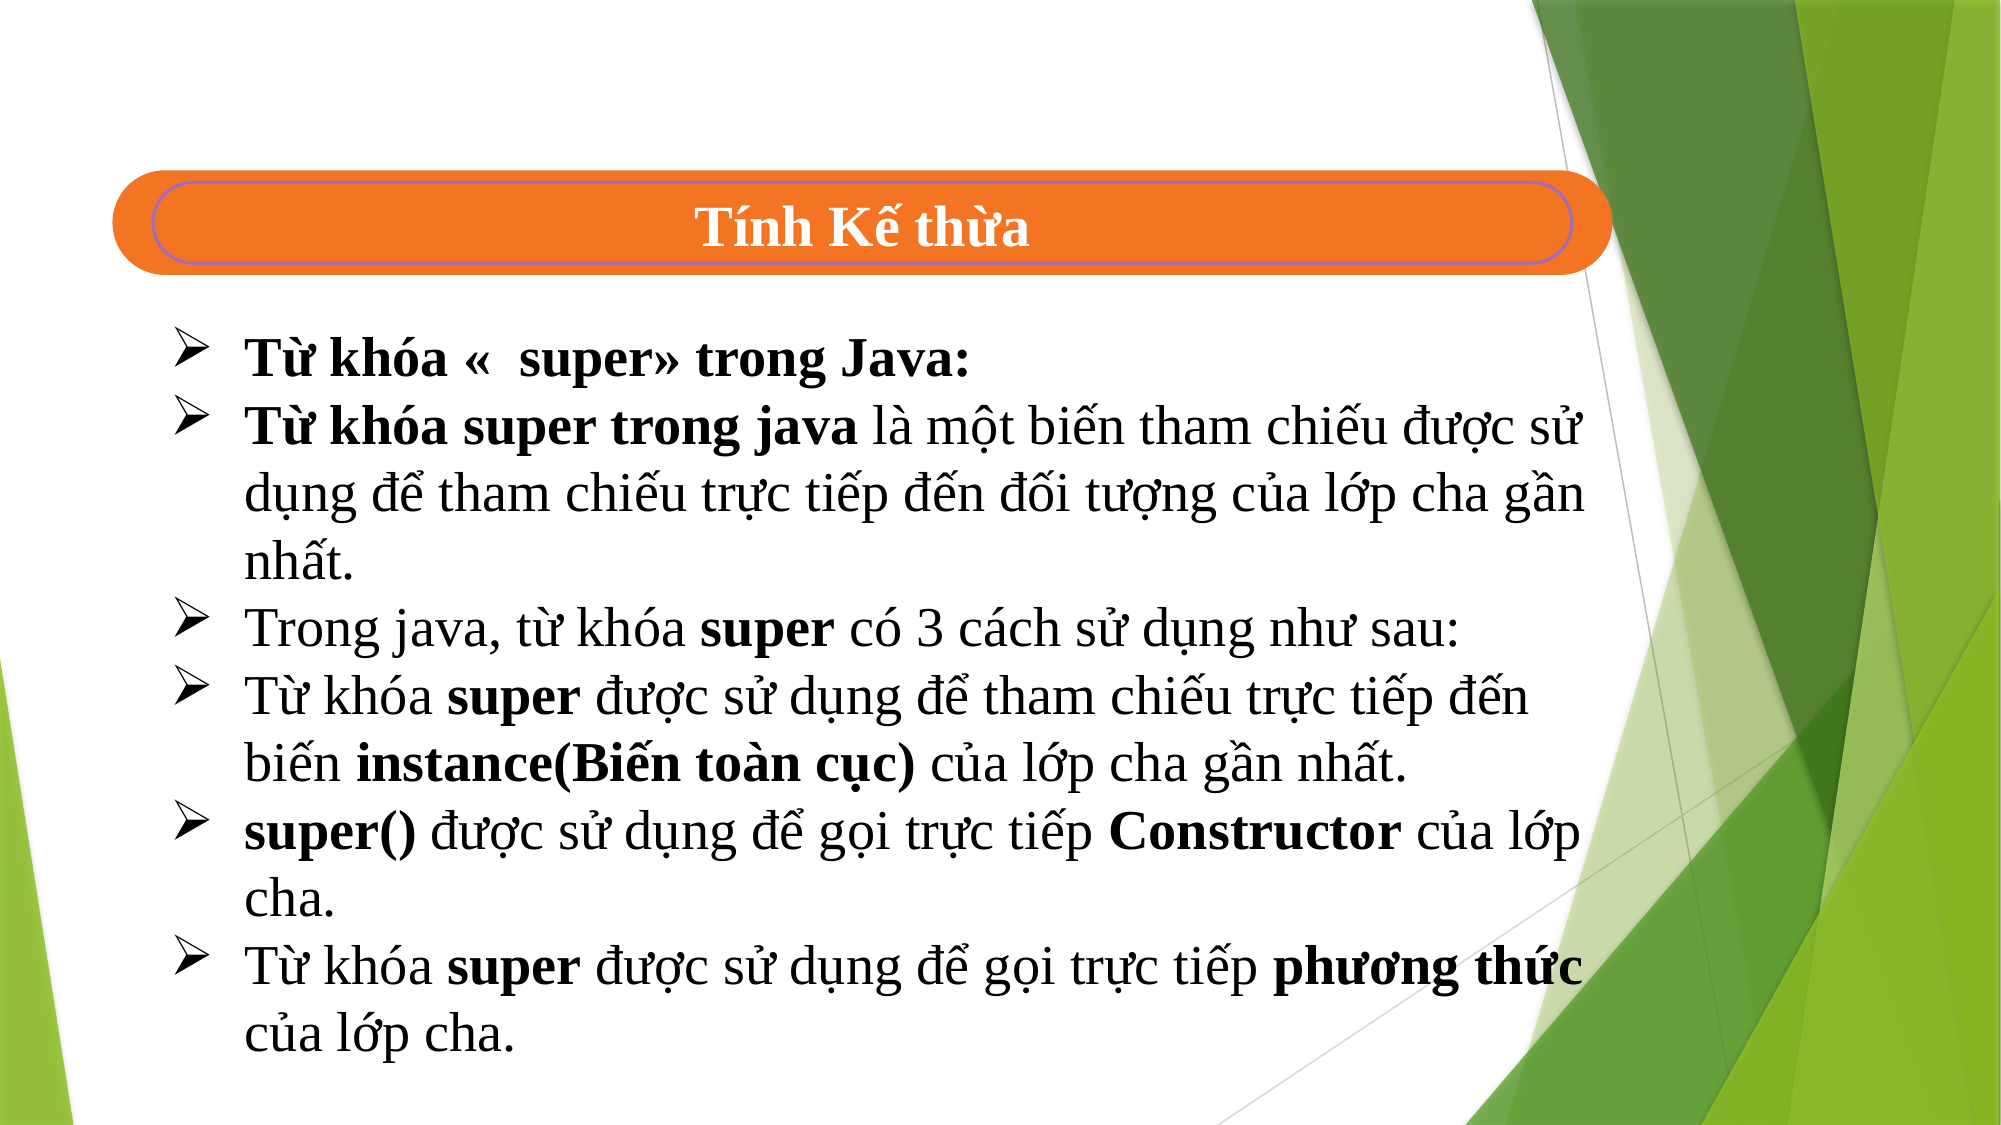

Tính Kế thừa
Từ khóa «  super» trong Java:
Từ khóa super trong java là một biến tham chiếu được sử dụng để tham chiếu trực tiếp đến đối tượng của lớp cha gần nhất.
Trong java, từ khóa super có 3 cách sử dụng như sau:
Từ khóa super được sử dụng để tham chiếu trực tiếp đến biến instance(Biến toàn cục) của lớp cha gần nhất.
super() được sử dụng để gọi trực tiếp Constructor của lớp cha.
Từ khóa super được sử dụng để gọi trực tiếp phương thức của lớp cha.